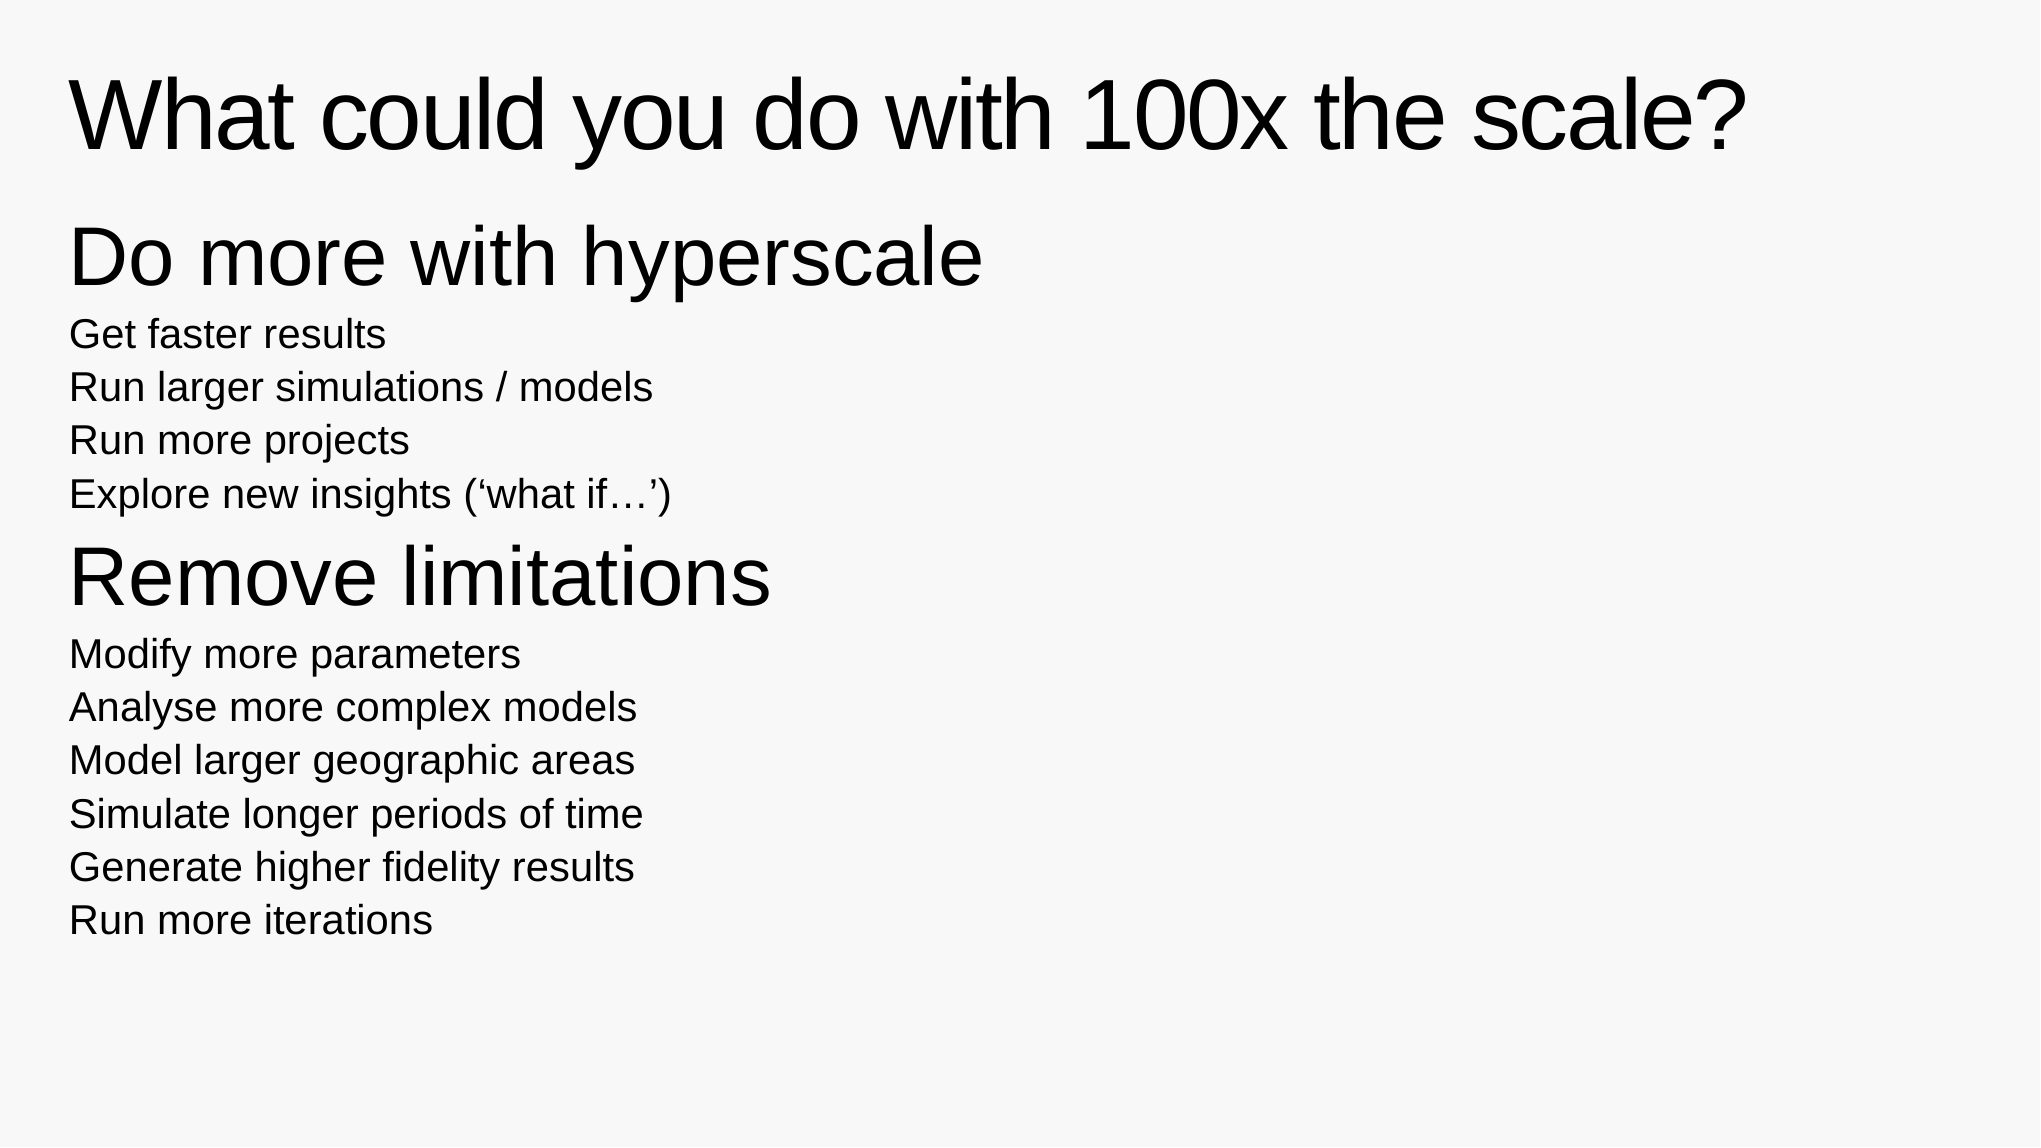

# What could you do with 100x the scale?
Do more with hyperscale
Get faster results
Run larger simulations / models
Run more projects
Explore new insights (‘what if…’)
Remove limitations
Modify more parameters
Analyse more complex models
Model larger geographic areas
Simulate longer periods of time
Generate higher fidelity results
Run more iterations